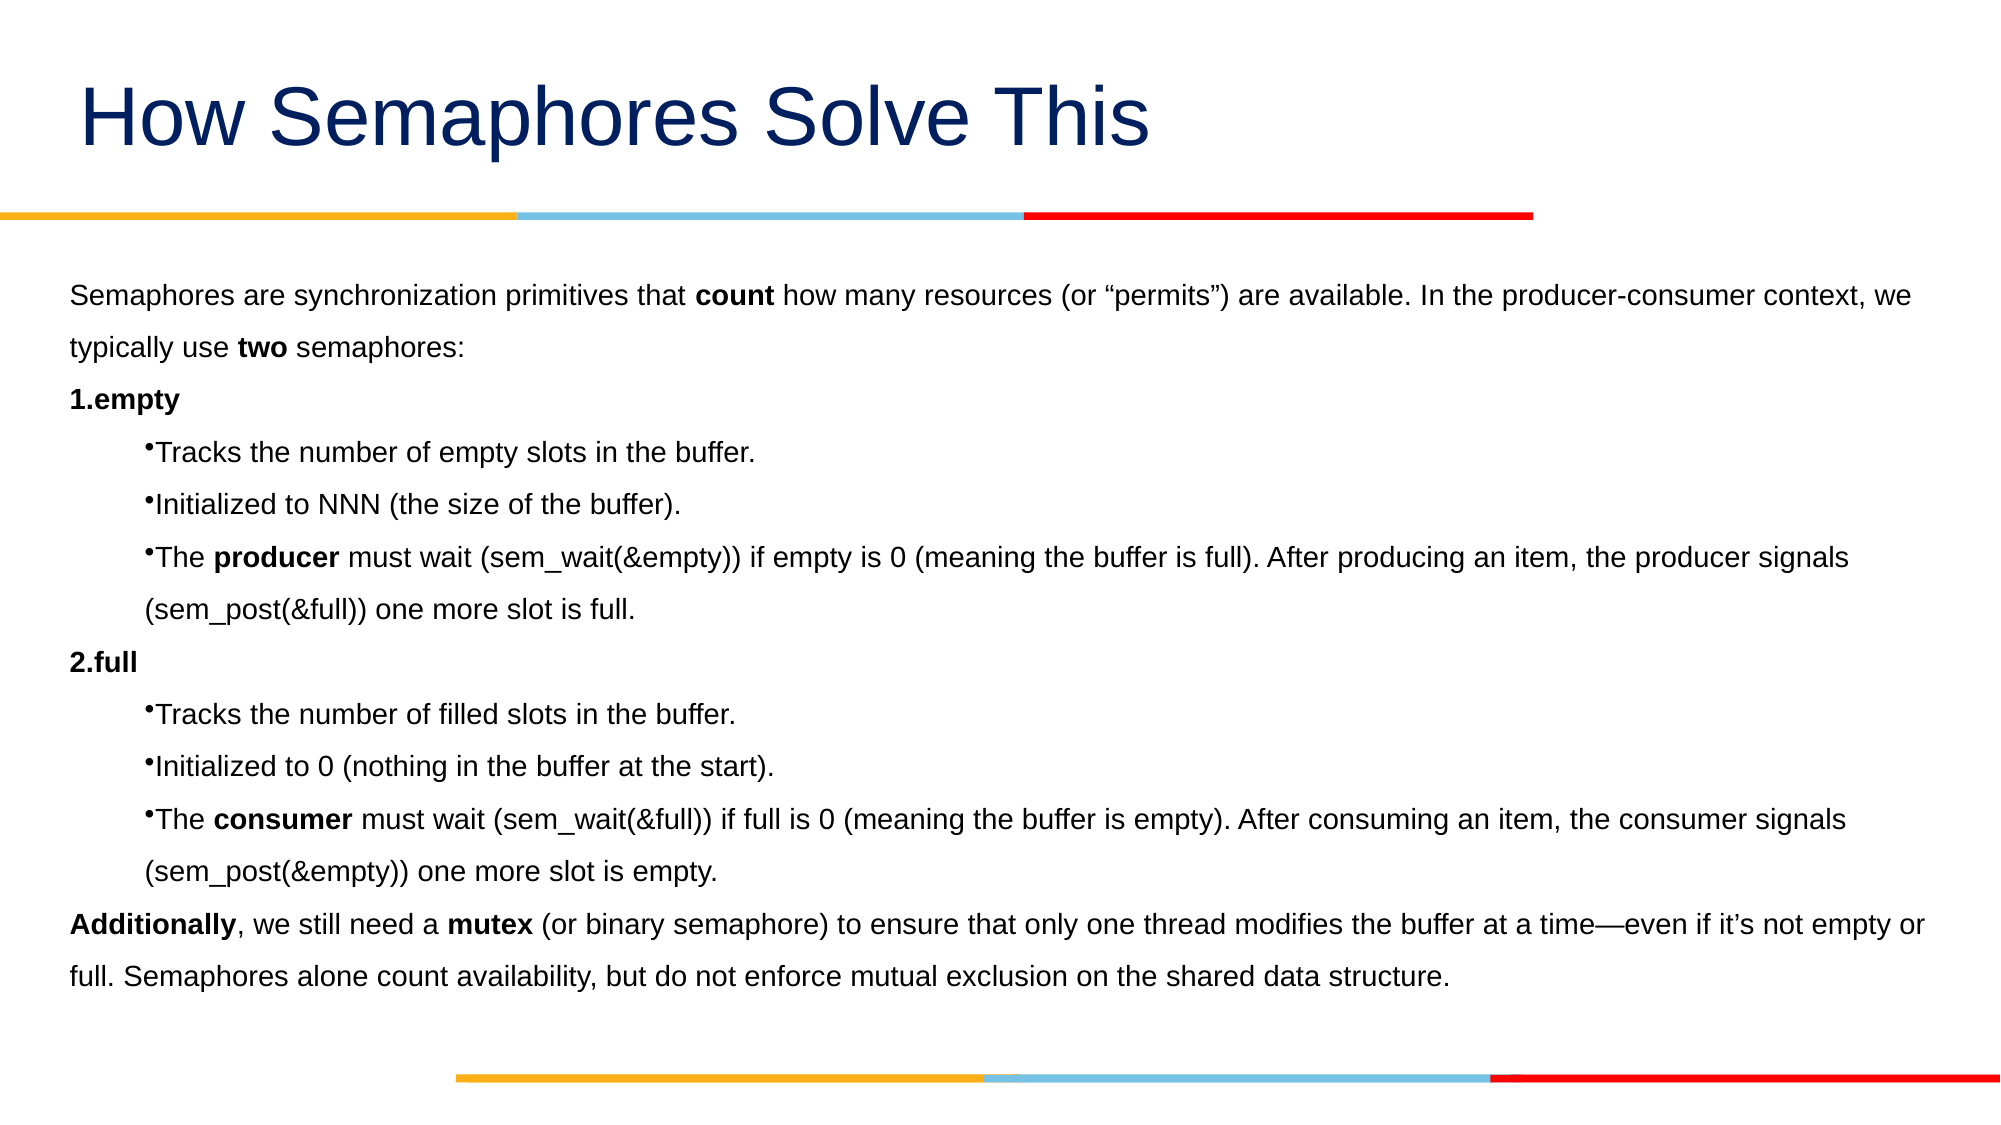

# How Semaphores Solve This
Semaphores are synchronization primitives that count how many resources (or “permits”) are available. In the producer-consumer context, we typically use two semaphores:
empty
Tracks the number of empty slots in the buffer.
Initialized to NNN (the size of the buffer).
The producer must wait (sem_wait(&empty)) if empty is 0 (meaning the buffer is full). After producing an item, the producer signals (sem_post(&full)) one more slot is full.
full
Tracks the number of filled slots in the buffer.
Initialized to 0 (nothing in the buffer at the start).
The consumer must wait (sem_wait(&full)) if full is 0 (meaning the buffer is empty). After consuming an item, the consumer signals (sem_post(&empty)) one more slot is empty.
Additionally, we still need a mutex (or binary semaphore) to ensure that only one thread modifies the buffer at a time—even if it’s not empty or full. Semaphores alone count availability, but do not enforce mutual exclusion on the shared data structure.